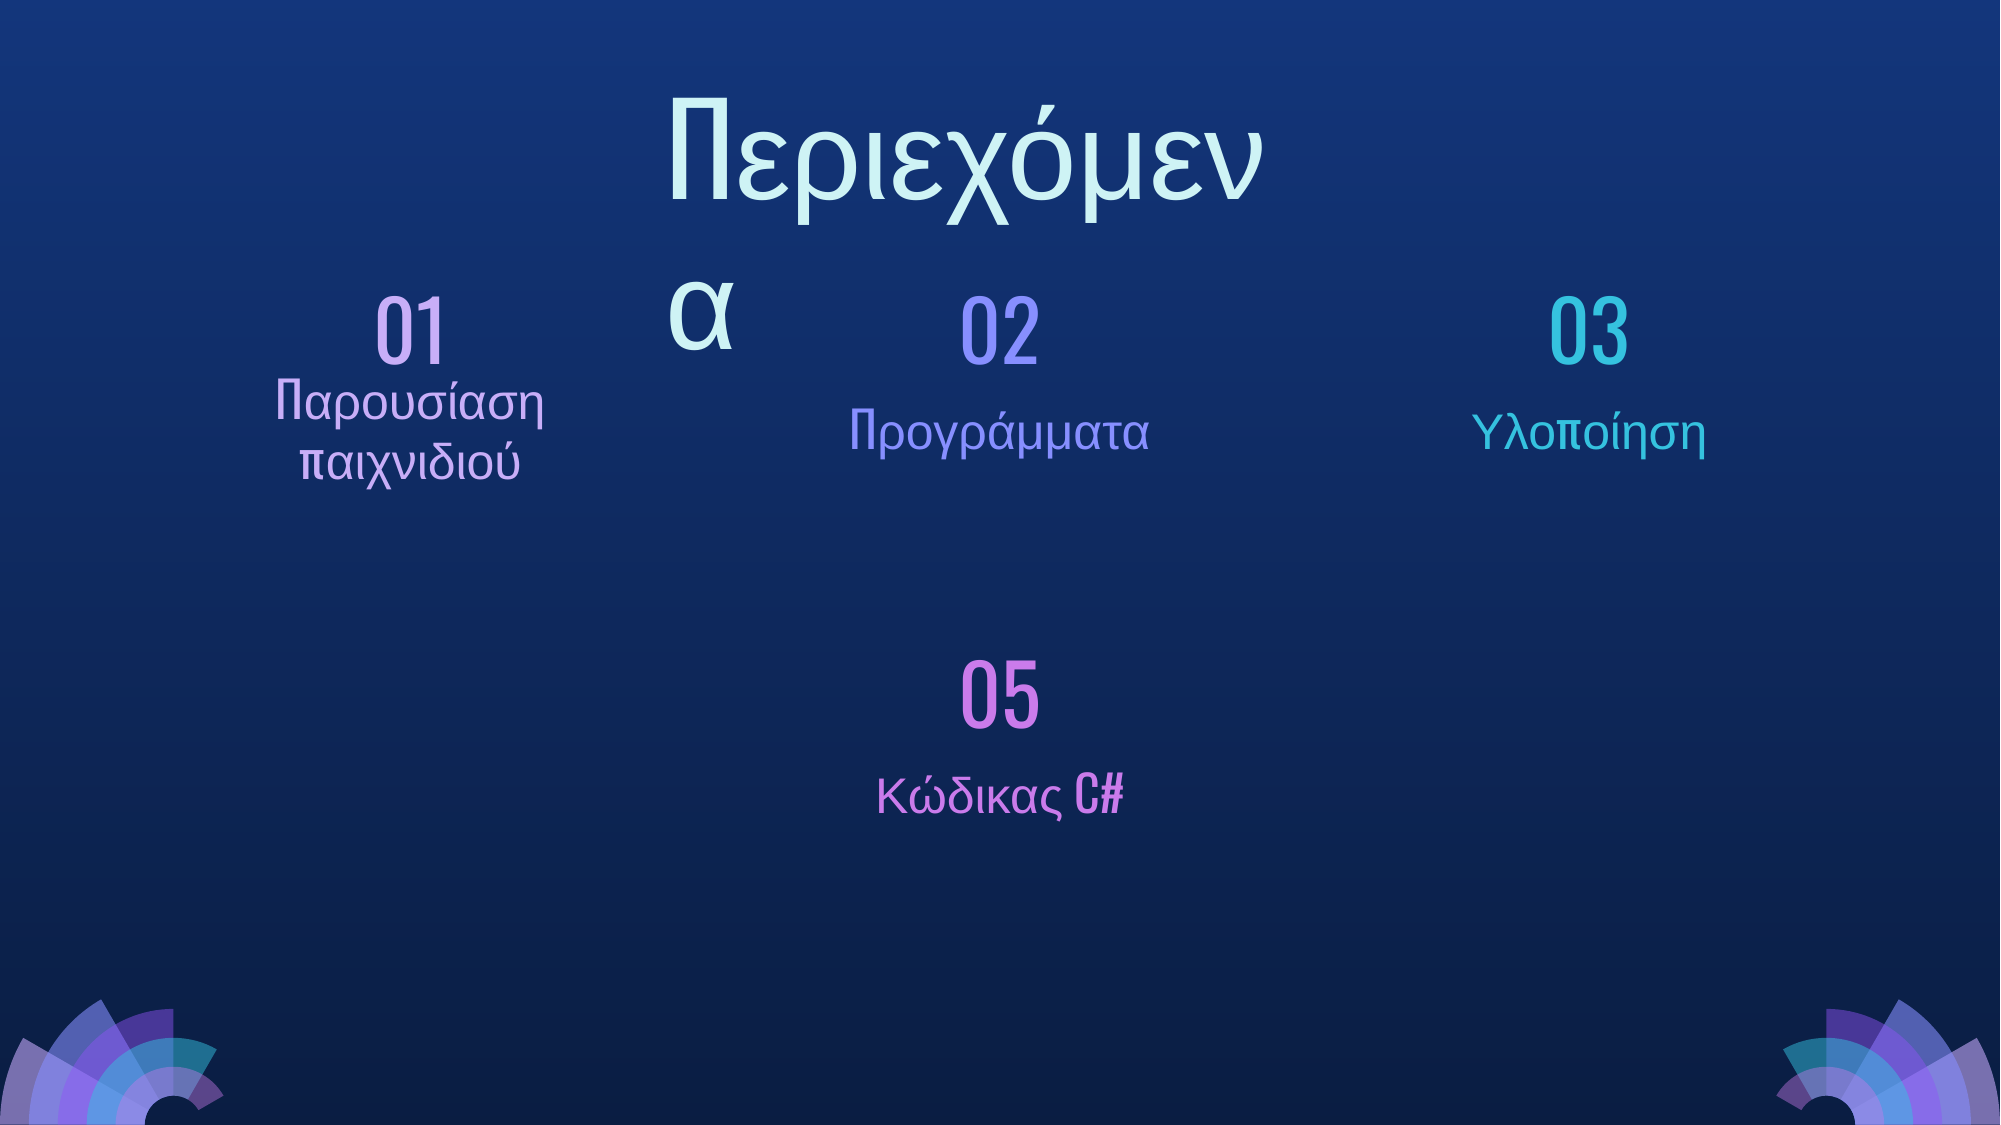

# Περιεχόμενα
01
02
03
Υλοποίηση
Παρουσίαση παιχνιδιού
Προγράμματα
05
Κώδικας C#